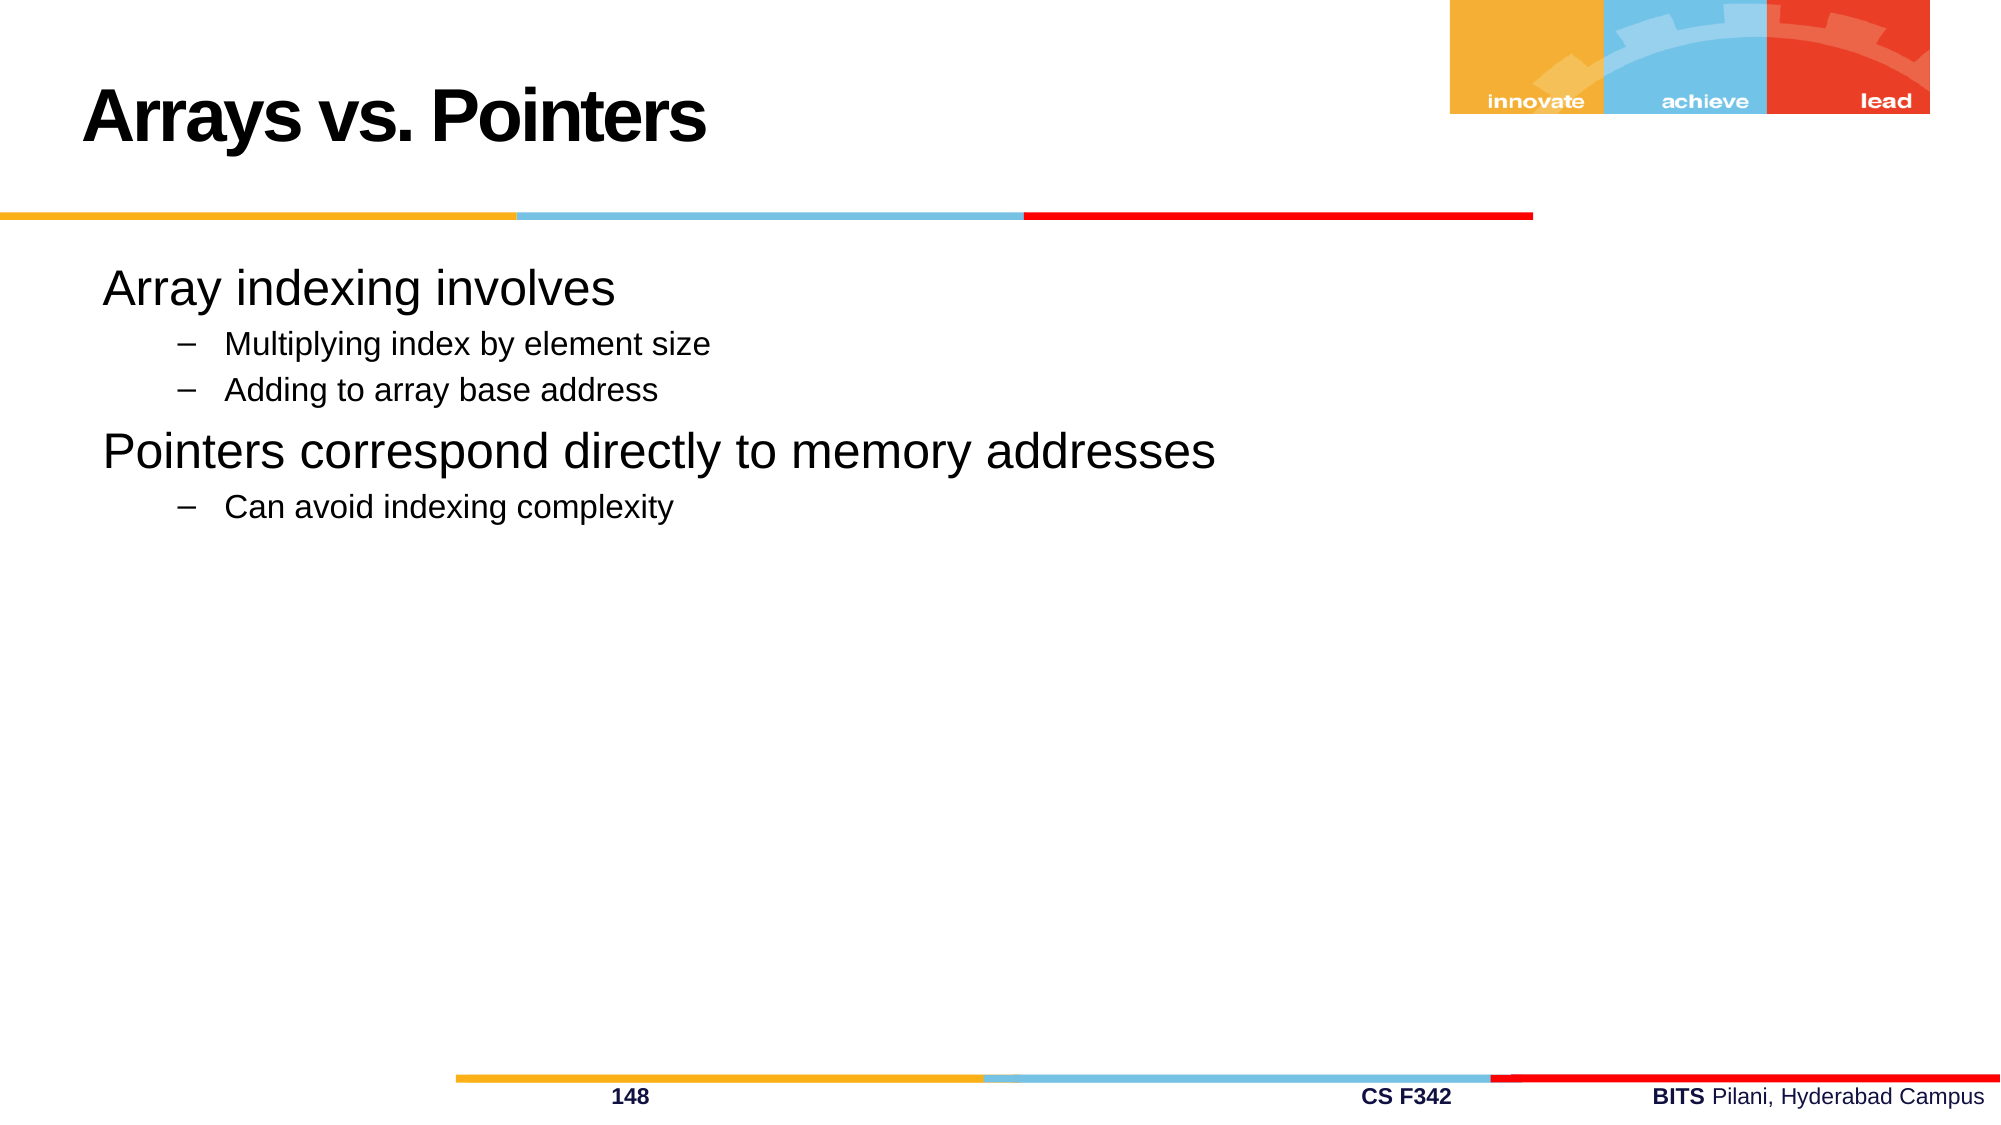

Arrays vs. Pointers
Array indexing involves
Multiplying index by element size
Adding to array base address
Pointers correspond directly to memory addresses
Can avoid indexing complexity